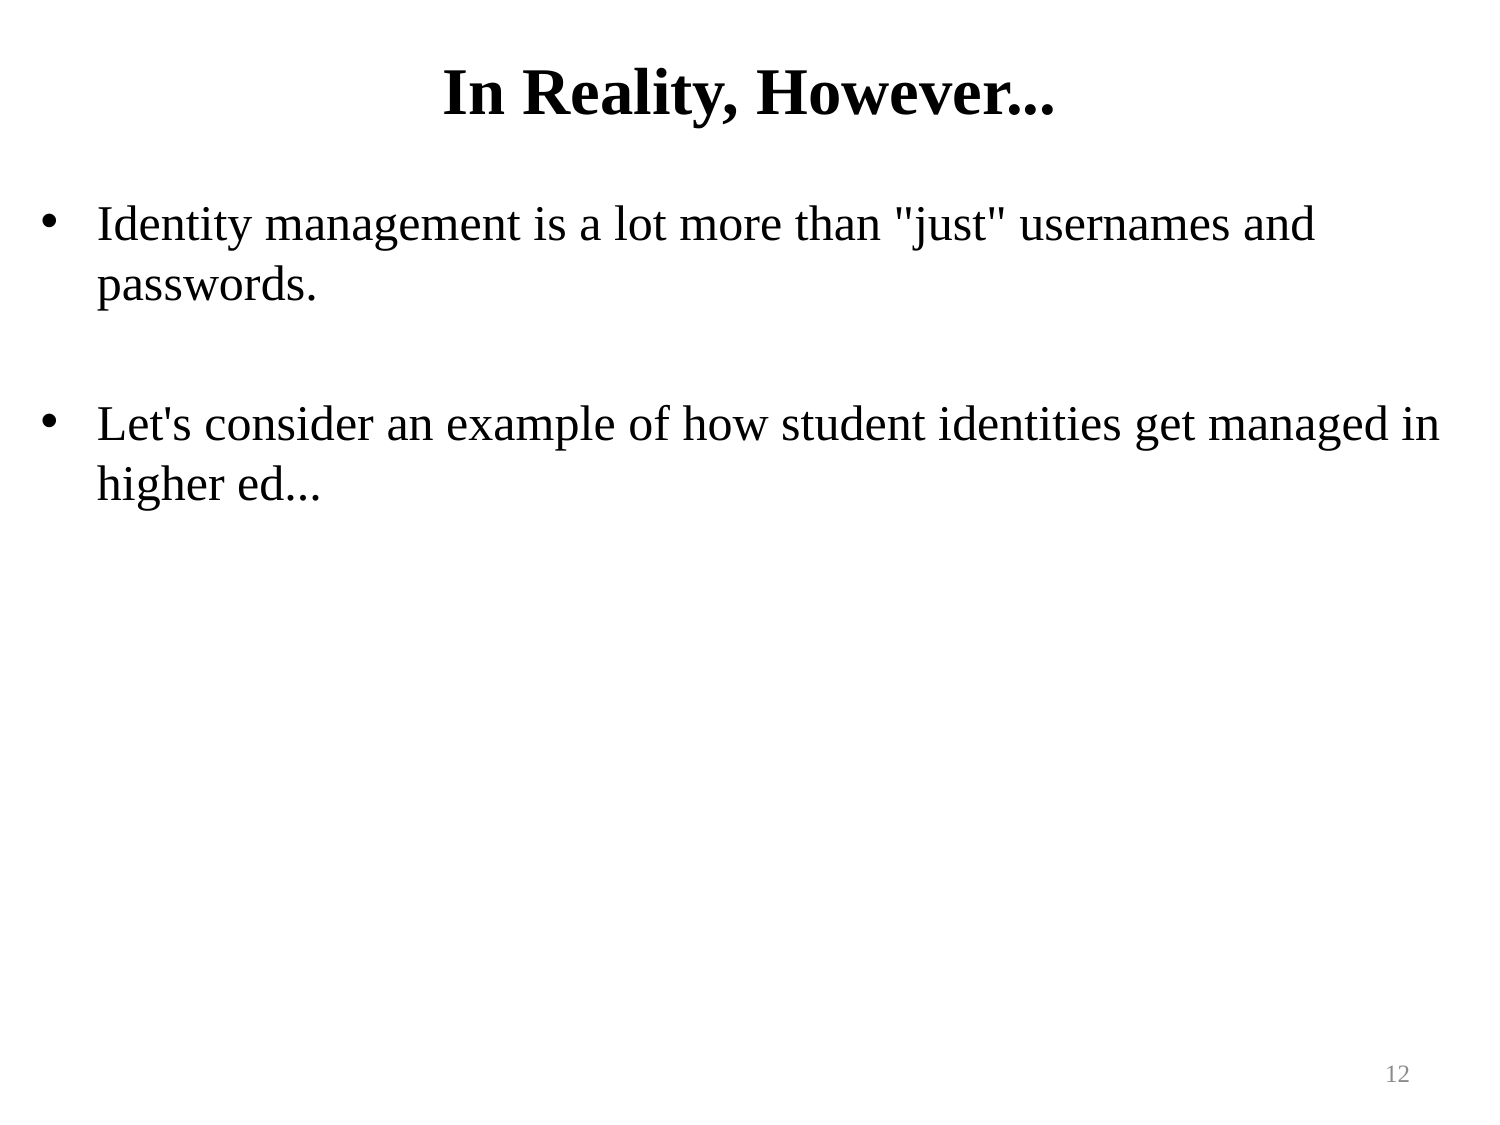

# In Reality, However...
Identity management is a lot more than "just" usernames and passwords.

Let's consider an example of how student identities get managed in higher ed...
12